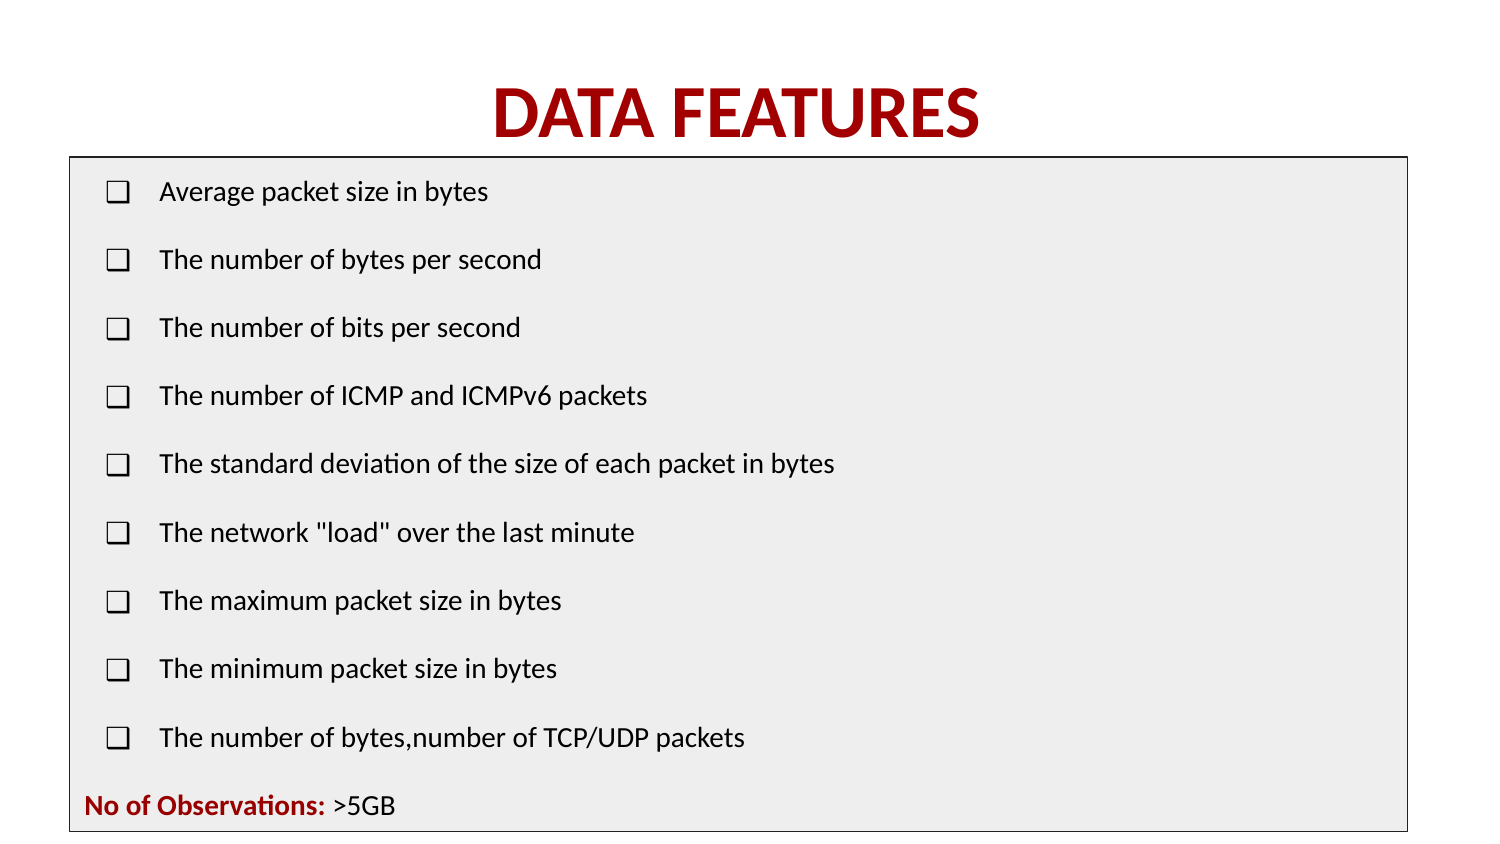

DATA FEATURES
Average packet size in bytes
The number of bytes per second
The number of bits per second
The number of ICMP and ICMPv6 packets
The standard deviation of the size of each packet in bytes
The network "load" over the last minute
The maximum packet size in bytes
The minimum packet size in bytes
The number of bytes,number of TCP/UDP packets
No of Observations: >5GB